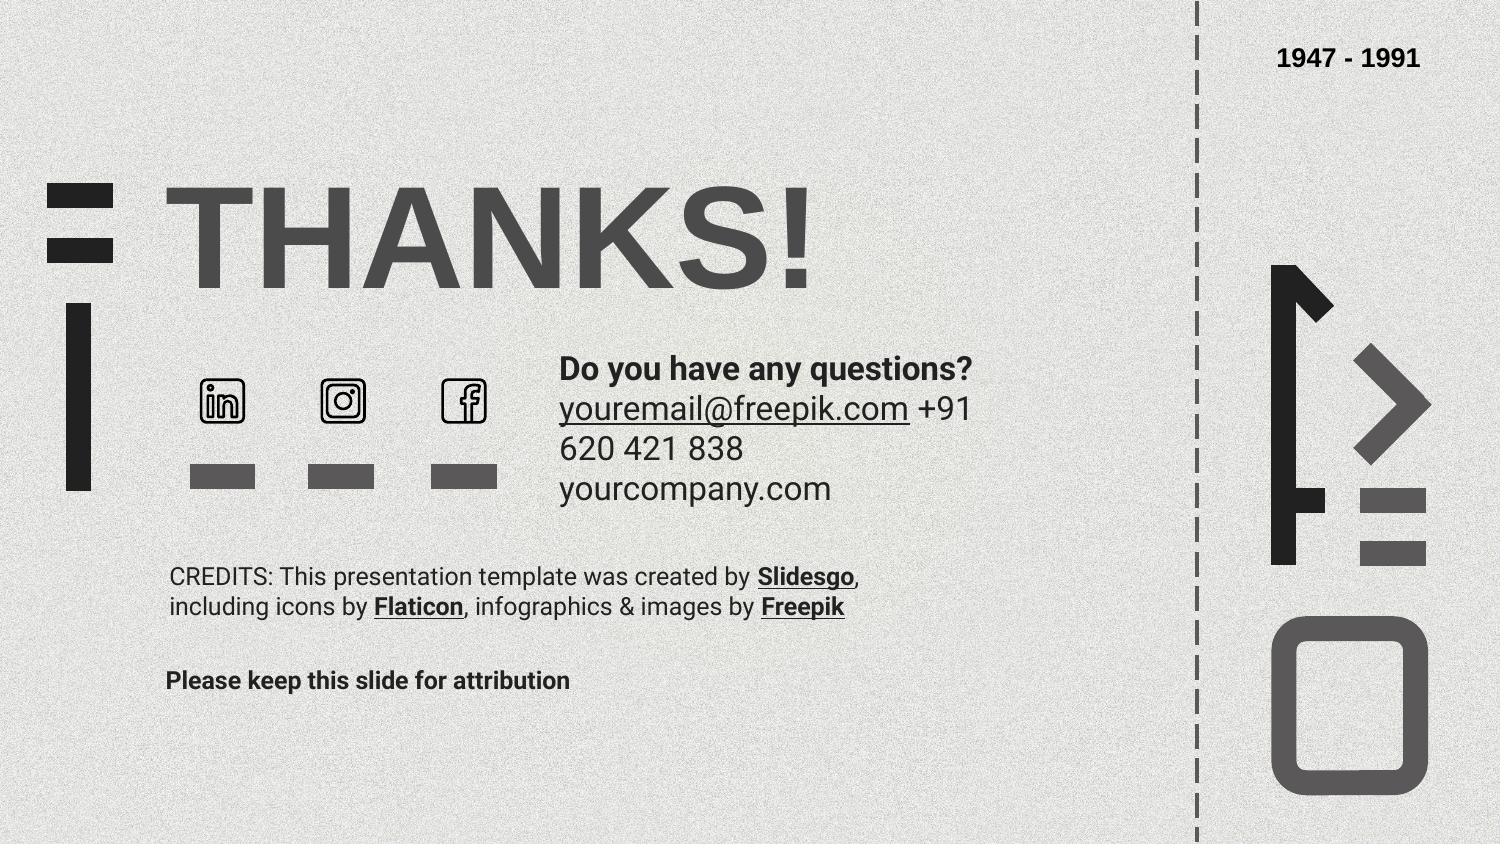

1947 - 1991
# THANKS!

Do you have any questions? youremail@freepik.com +91  620 421 838 yourcompany.com

Please keep this slide for attribution